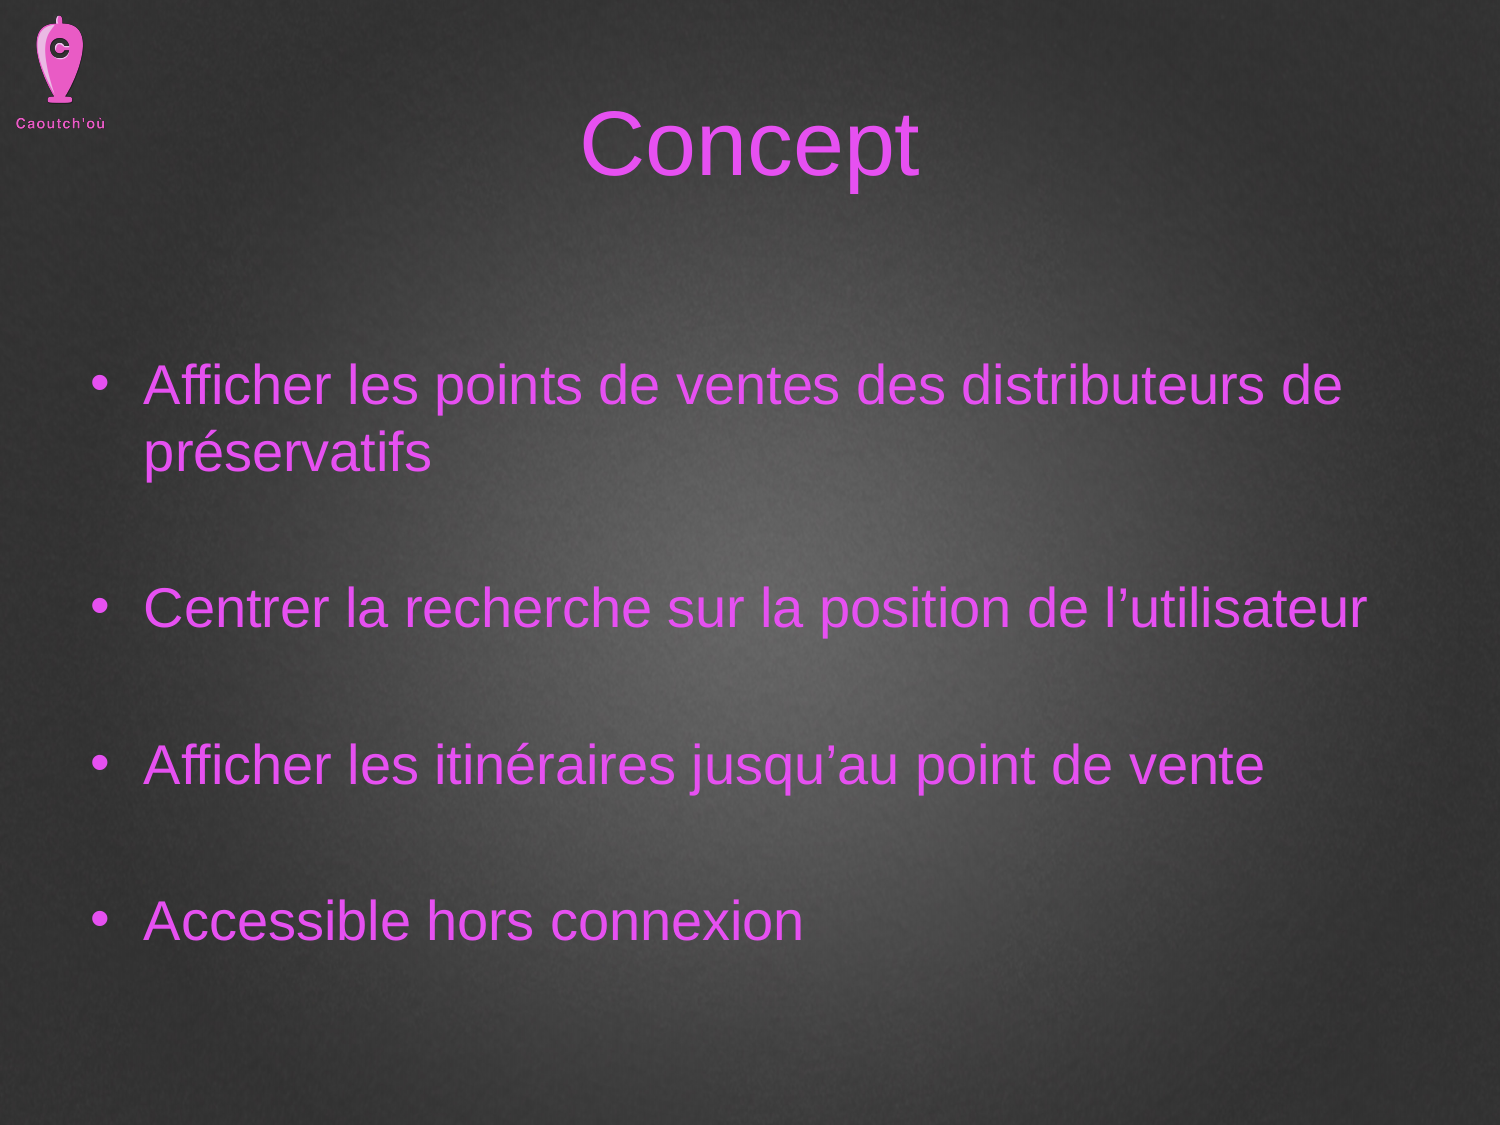

# Concept

Afficher les points de ventes des distributeurs de préservatifs

Centrer la recherche sur la position de l’utilisateur

Afficher les itinéraires jusqu’au point de vente

Accessible hors connexion